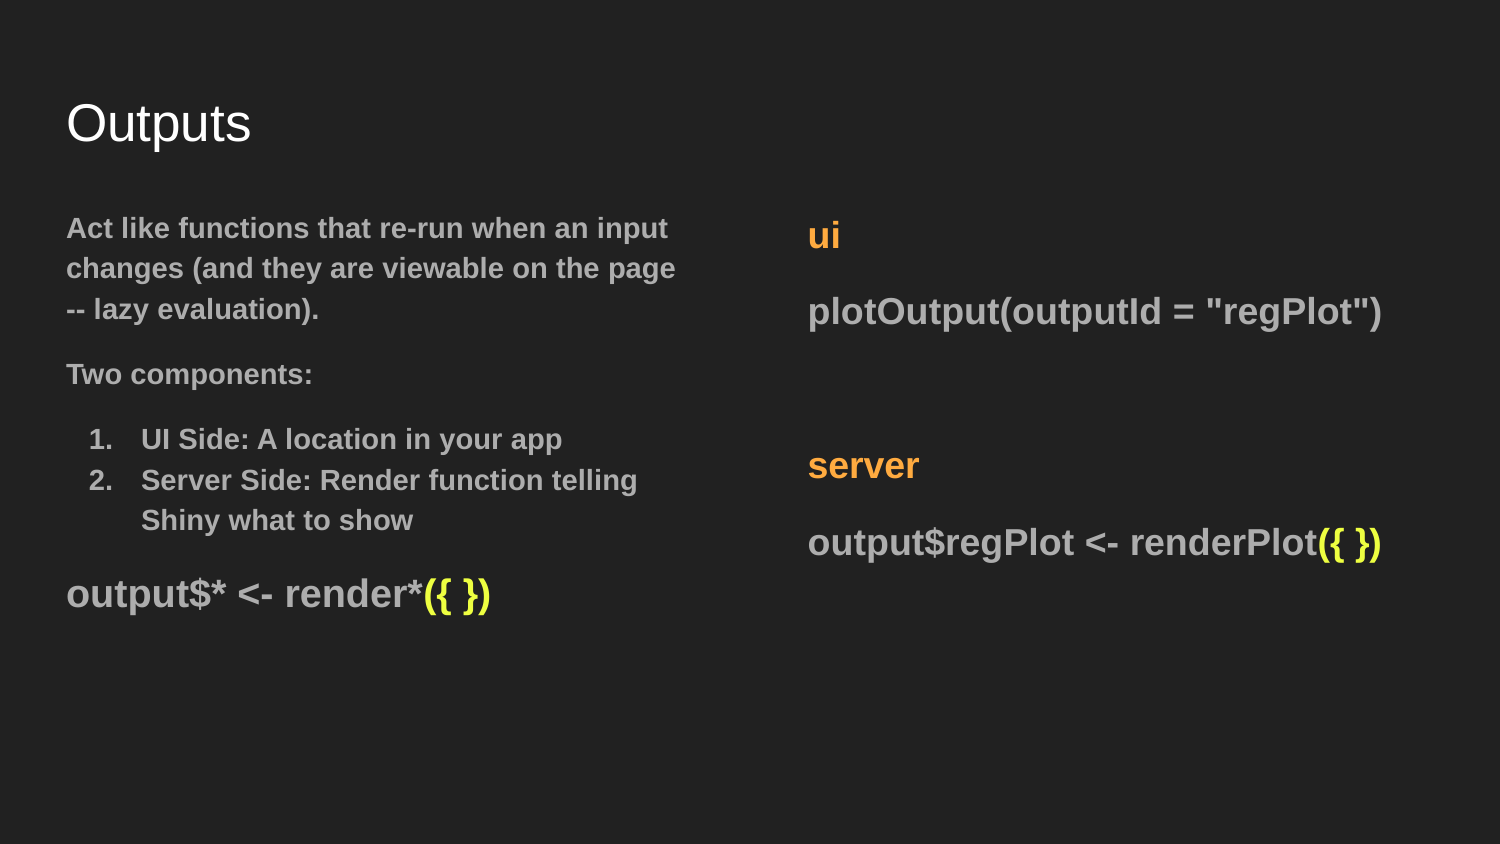

# Outputs
Act like functions that re-run when an input changes (and they are viewable on the page -- lazy evaluation).
Two components:
UI Side: A location in your app
Server Side: Render function telling Shiny what to show
output$* <- render*({ })
ui
plotOutput(outputId = "regPlot")

server
output$regPlot <- renderPlot({ })